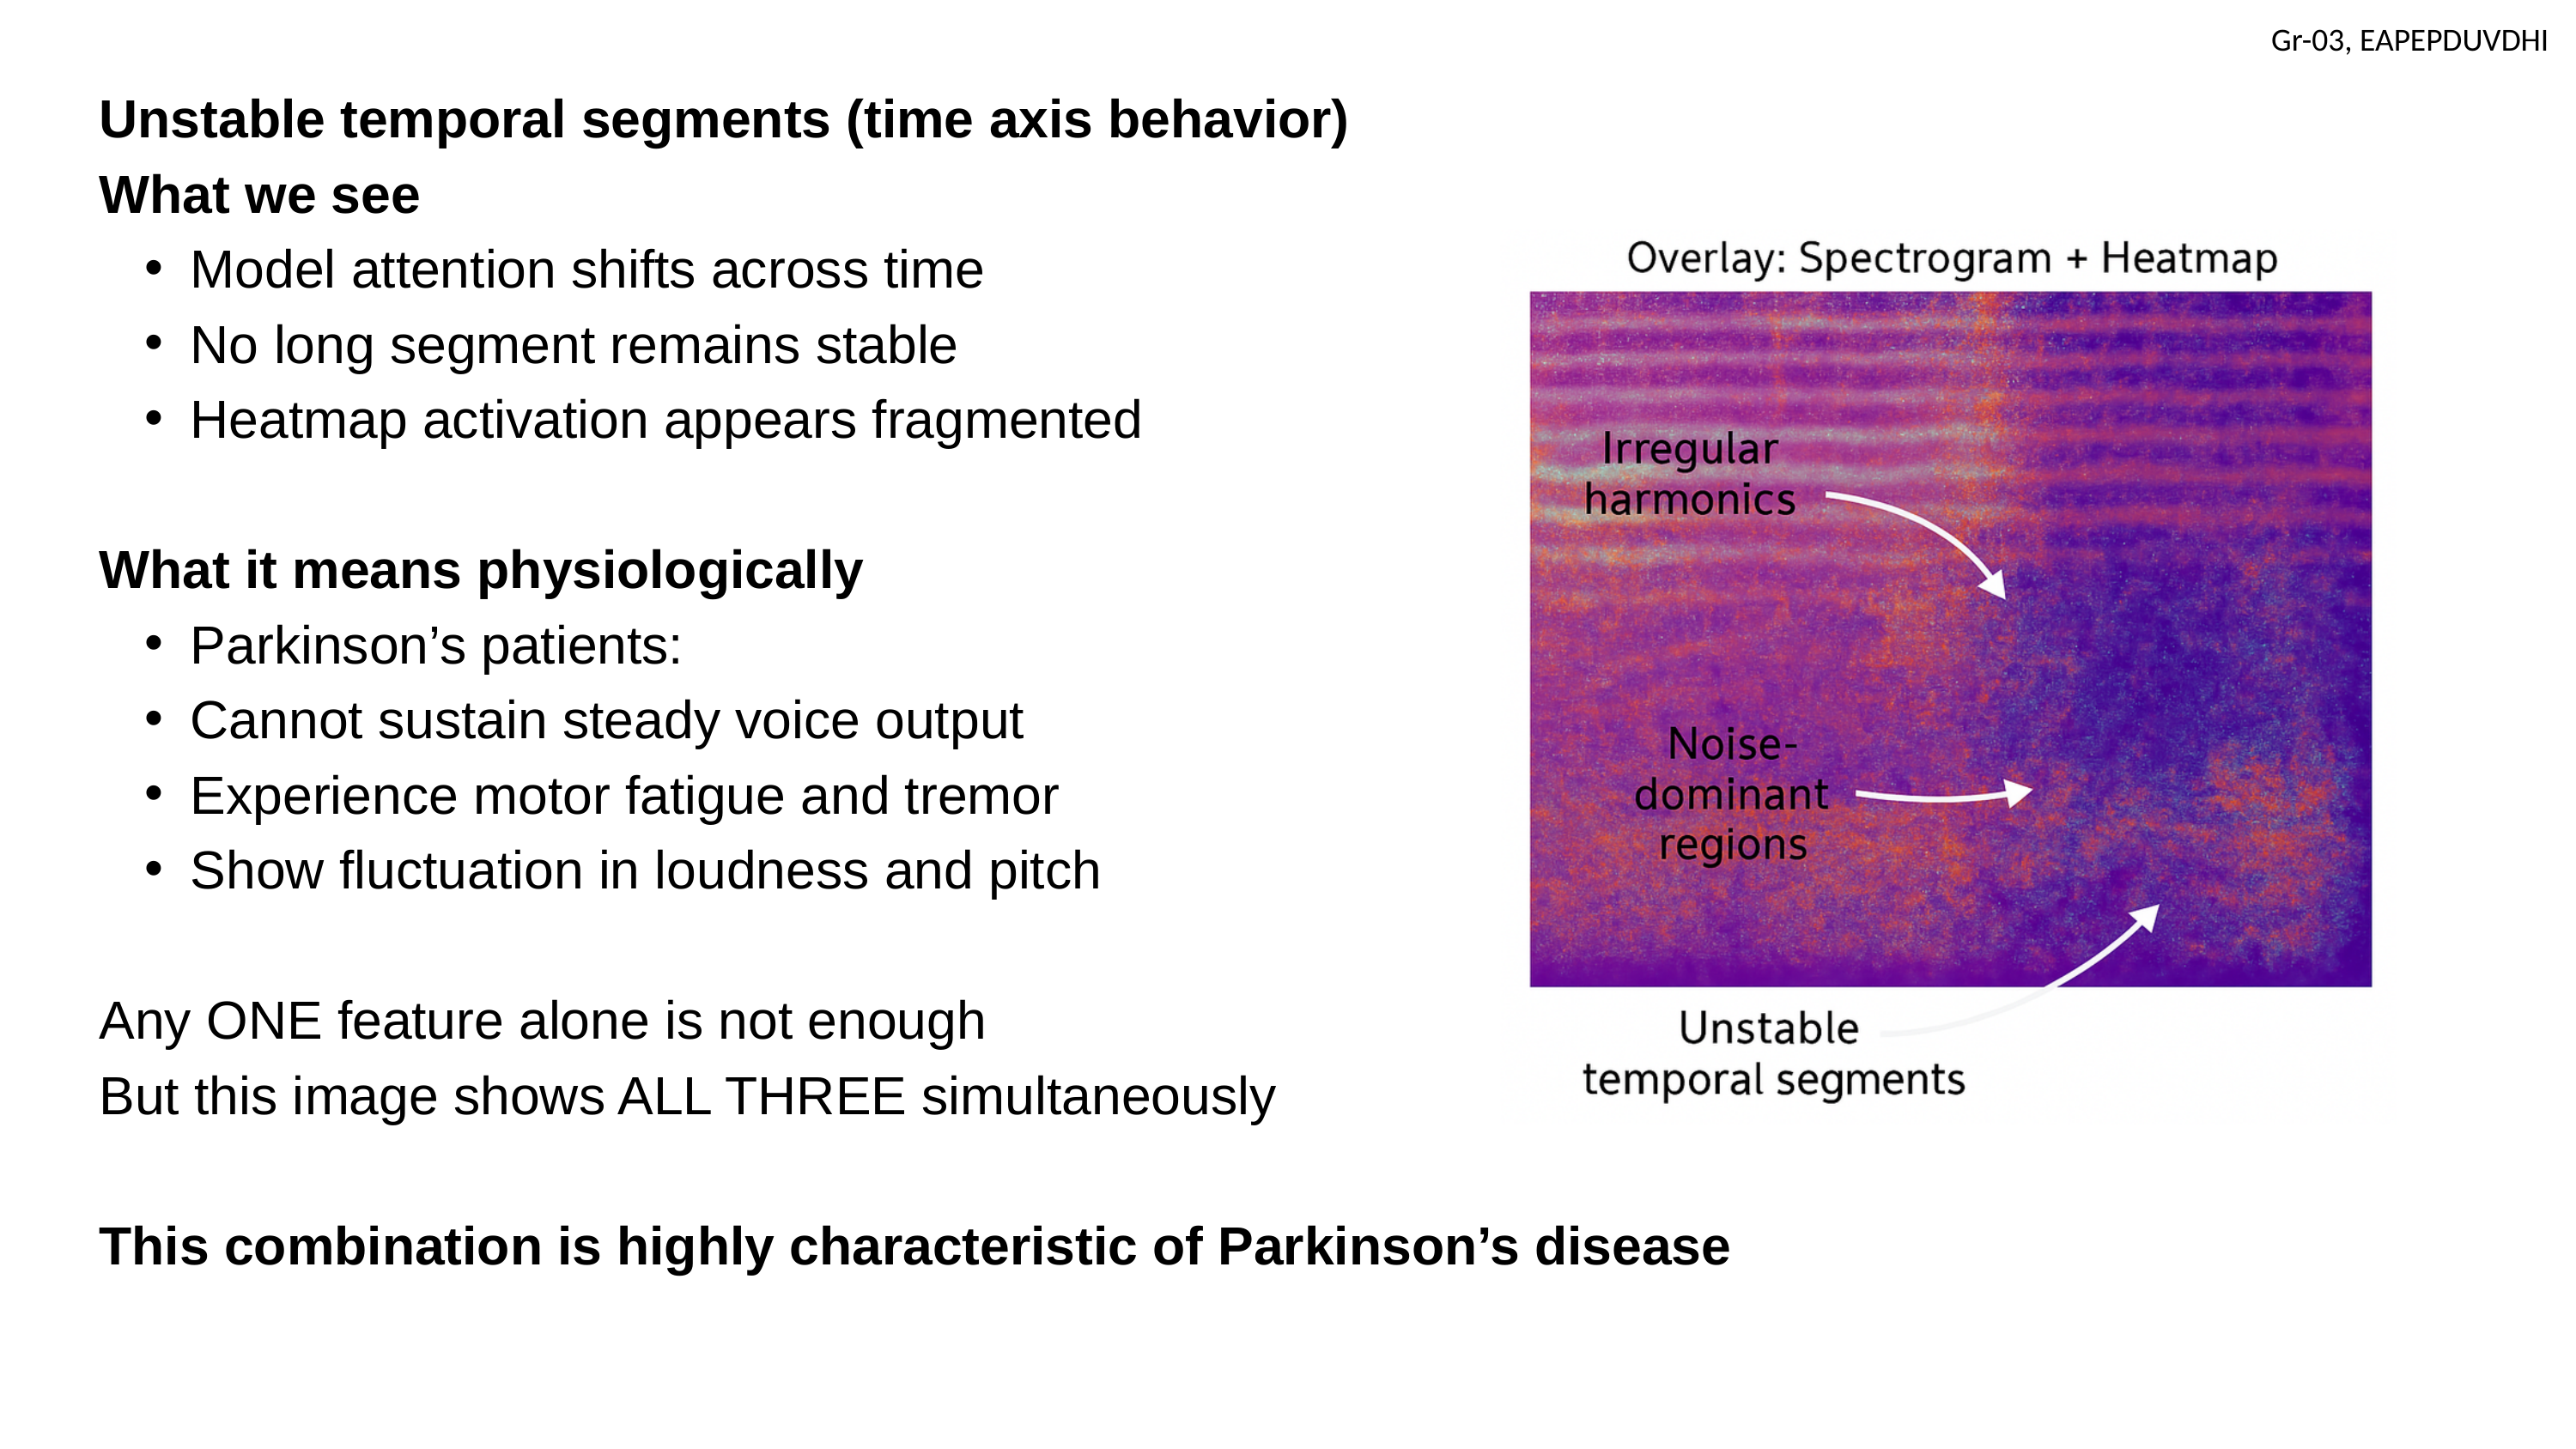

Unstable temporal segments (time axis behavior)
What we see
Model attention shifts across time
No long segment remains stable
Heatmap activation appears fragmented

What it means physiologically
Parkinson’s patients:
Cannot sustain steady voice output
Experience motor fatigue and tremor
Show fluctuation in loudness and pitch

Any ONE feature alone is not enough
But this image shows ALL THREE simultaneously

This combination is highly characteristic of Parkinson’s disease